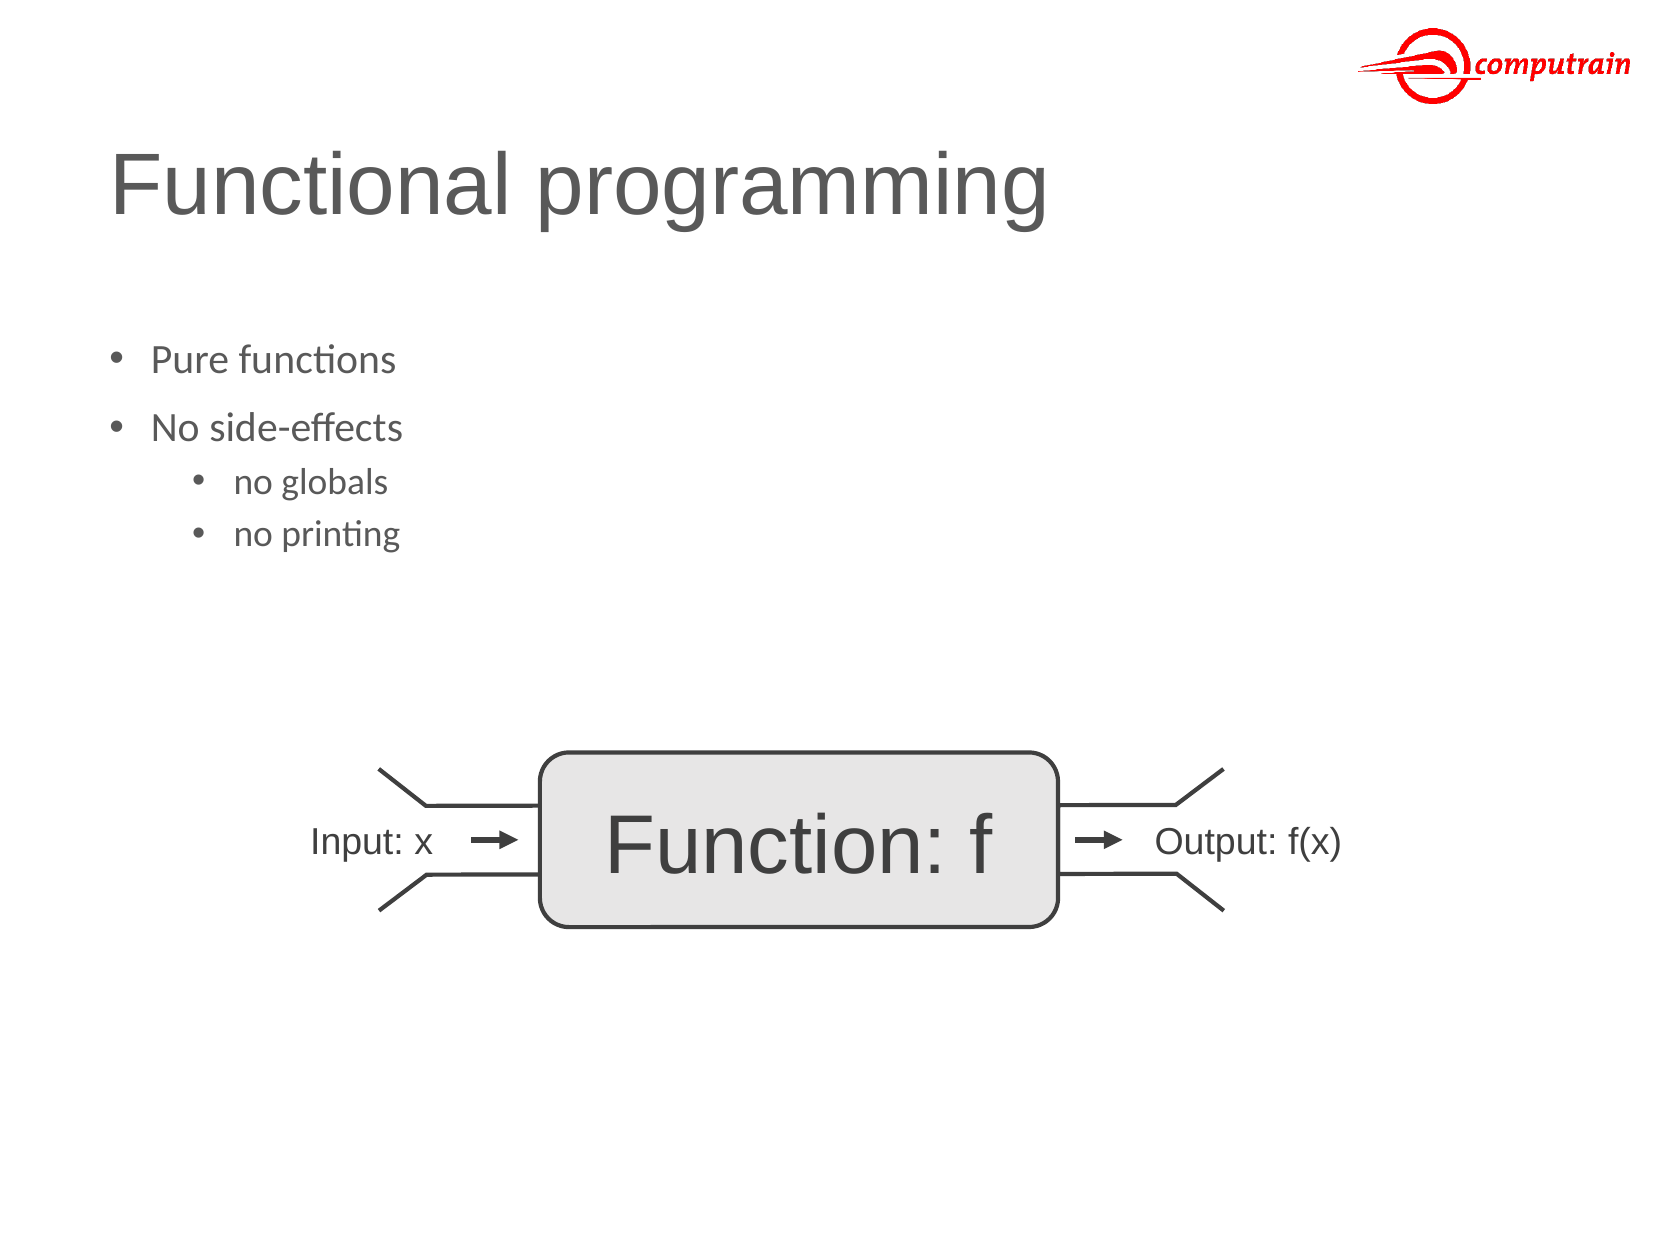

# Functional programming
Pure functions
No side-effects
no globals
no printing

Function: f

Input: x
Output: f(x)